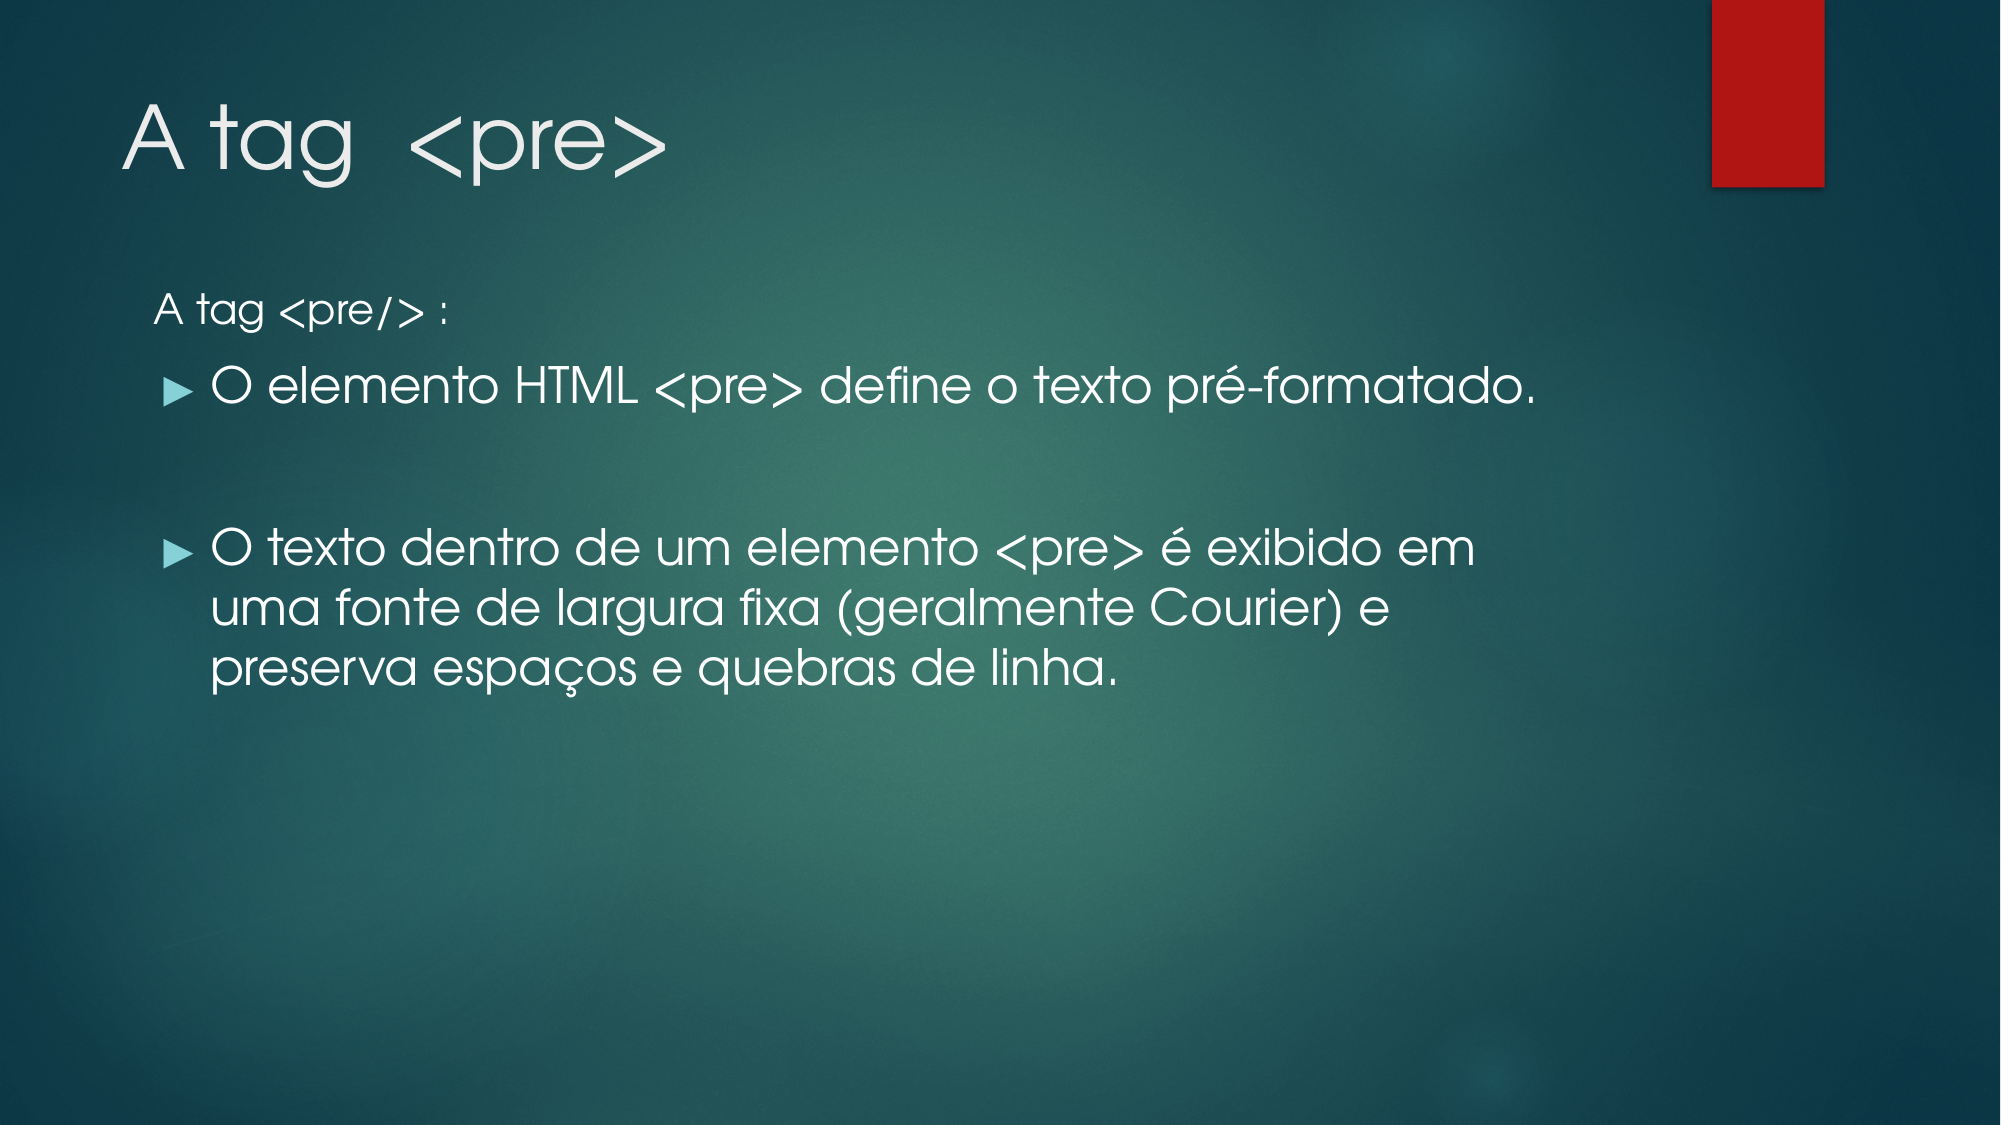

# A tag  <pre>
A tag <pre/> :
O elemento HTML <pre> define o texto pré-formatado.

O texto dentro de um elemento <pre> é exibido em uma fonte de largura fixa (geralmente Courier) e preserva espaços e quebras de linha.